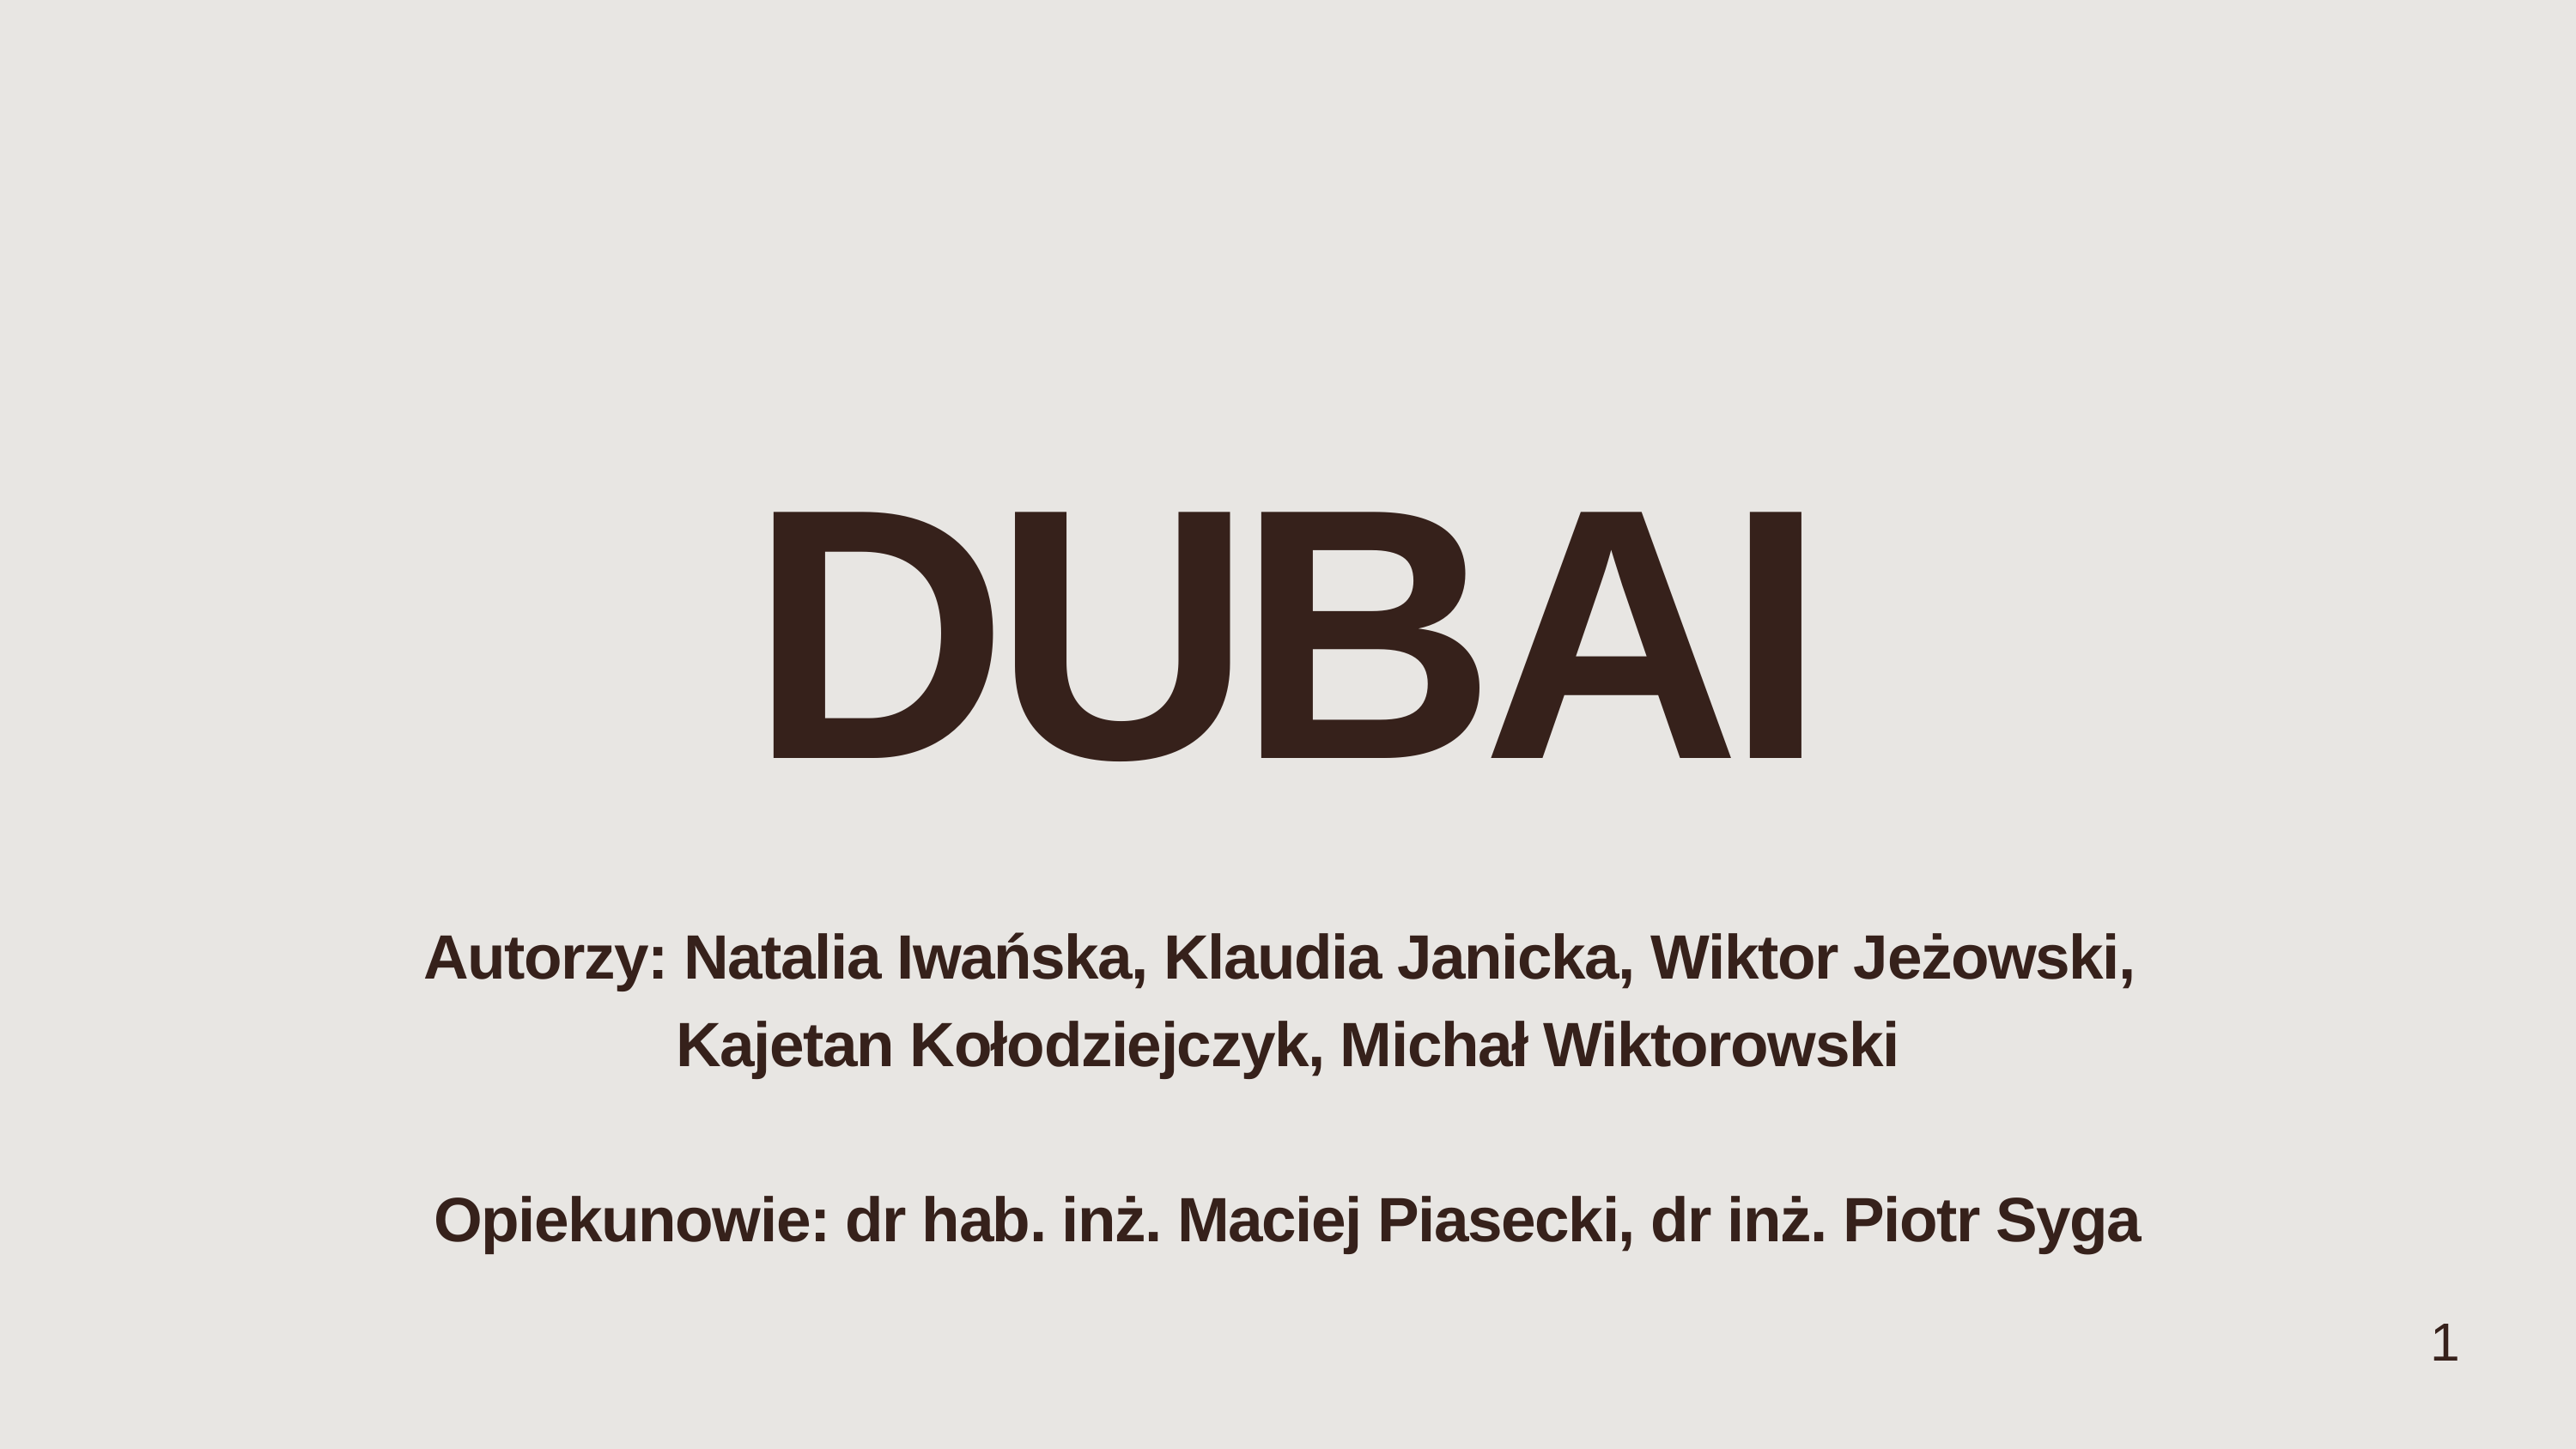

DUBAI
Autorzy: Natalia Iwańska, Klaudia Janicka, Wiktor Jeżowski,
Kajetan Kołodziejczyk, Michał Wiktorowski

Opiekunowie: dr hab. inż. Maciej Piasecki, dr inż. Piotr Syga

1